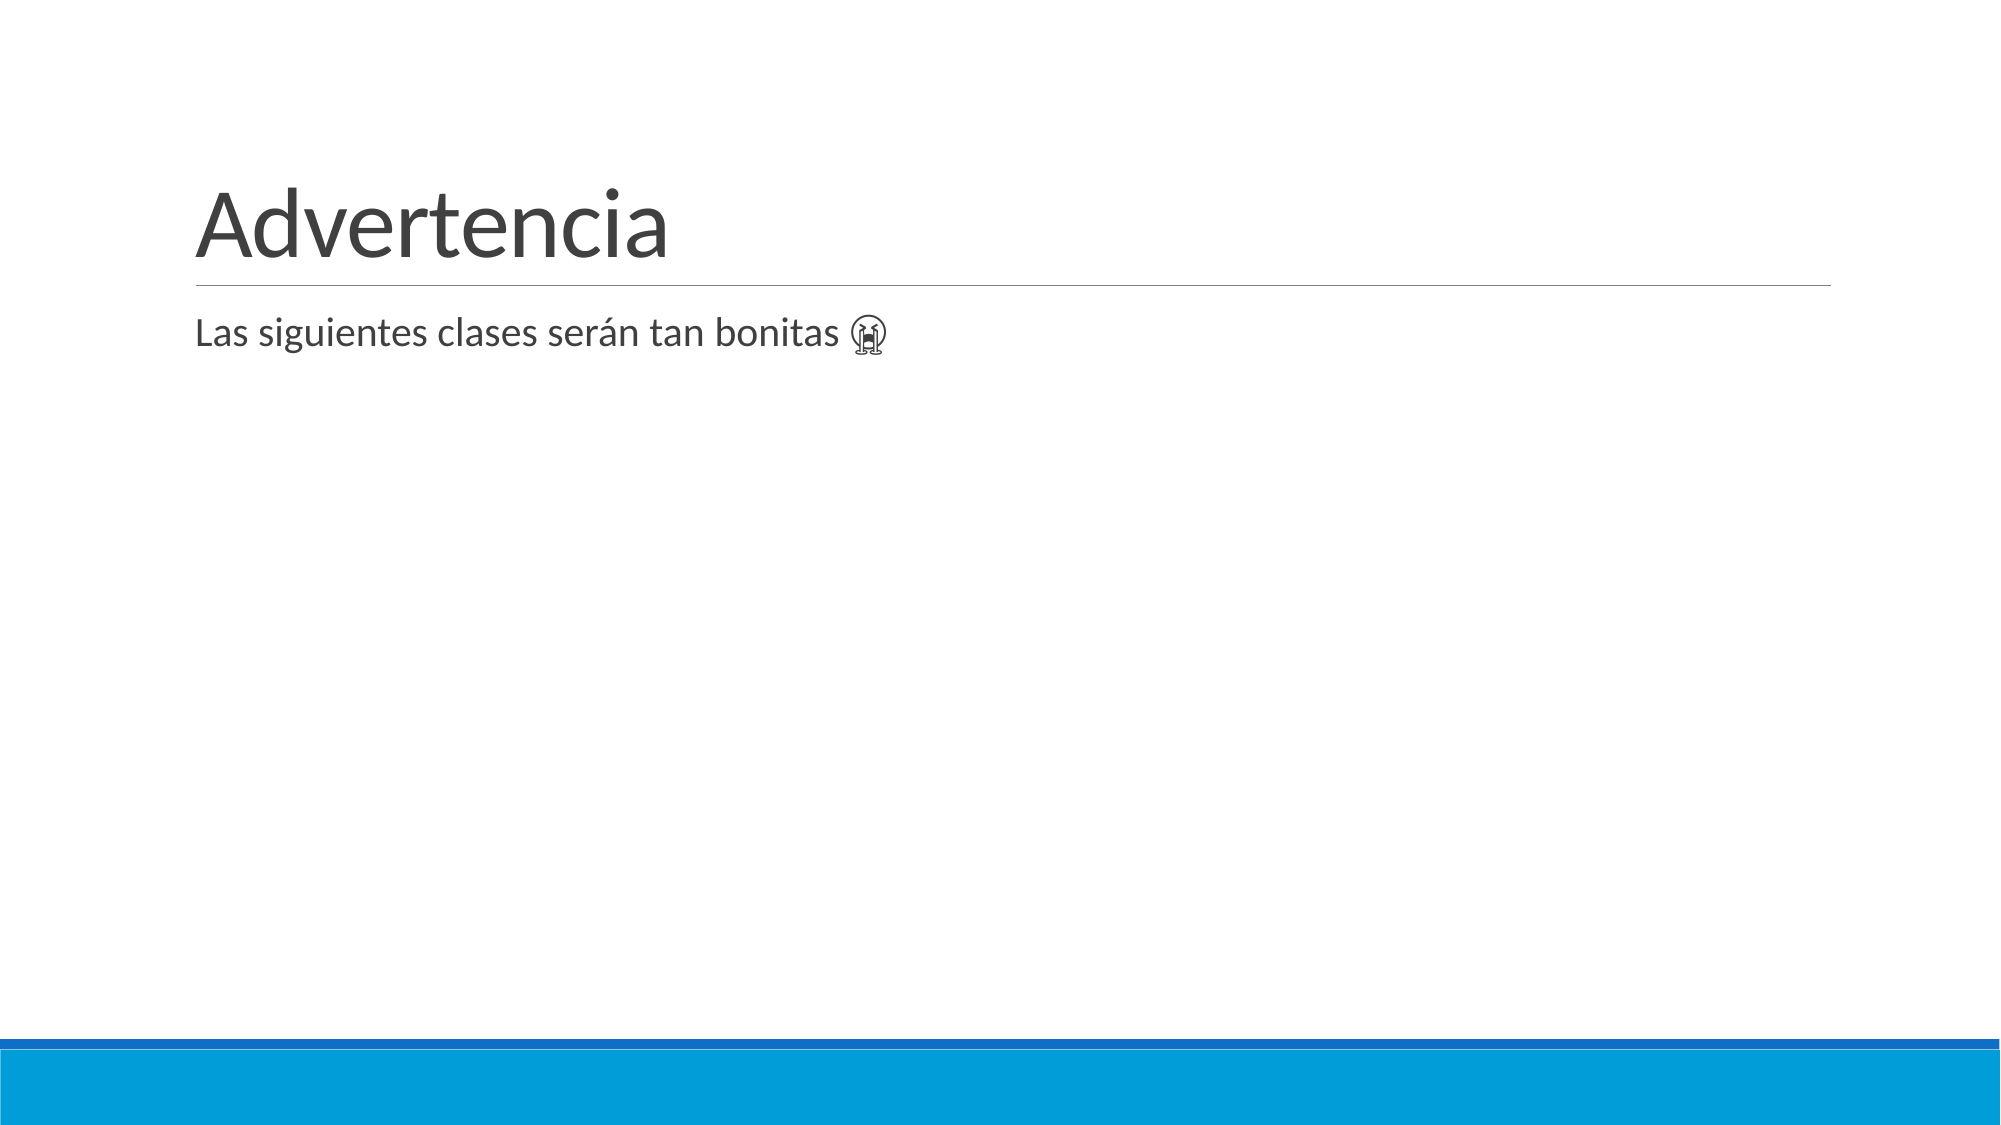

# Advertencia
Las siguientes clases serán tan bonitas 😭